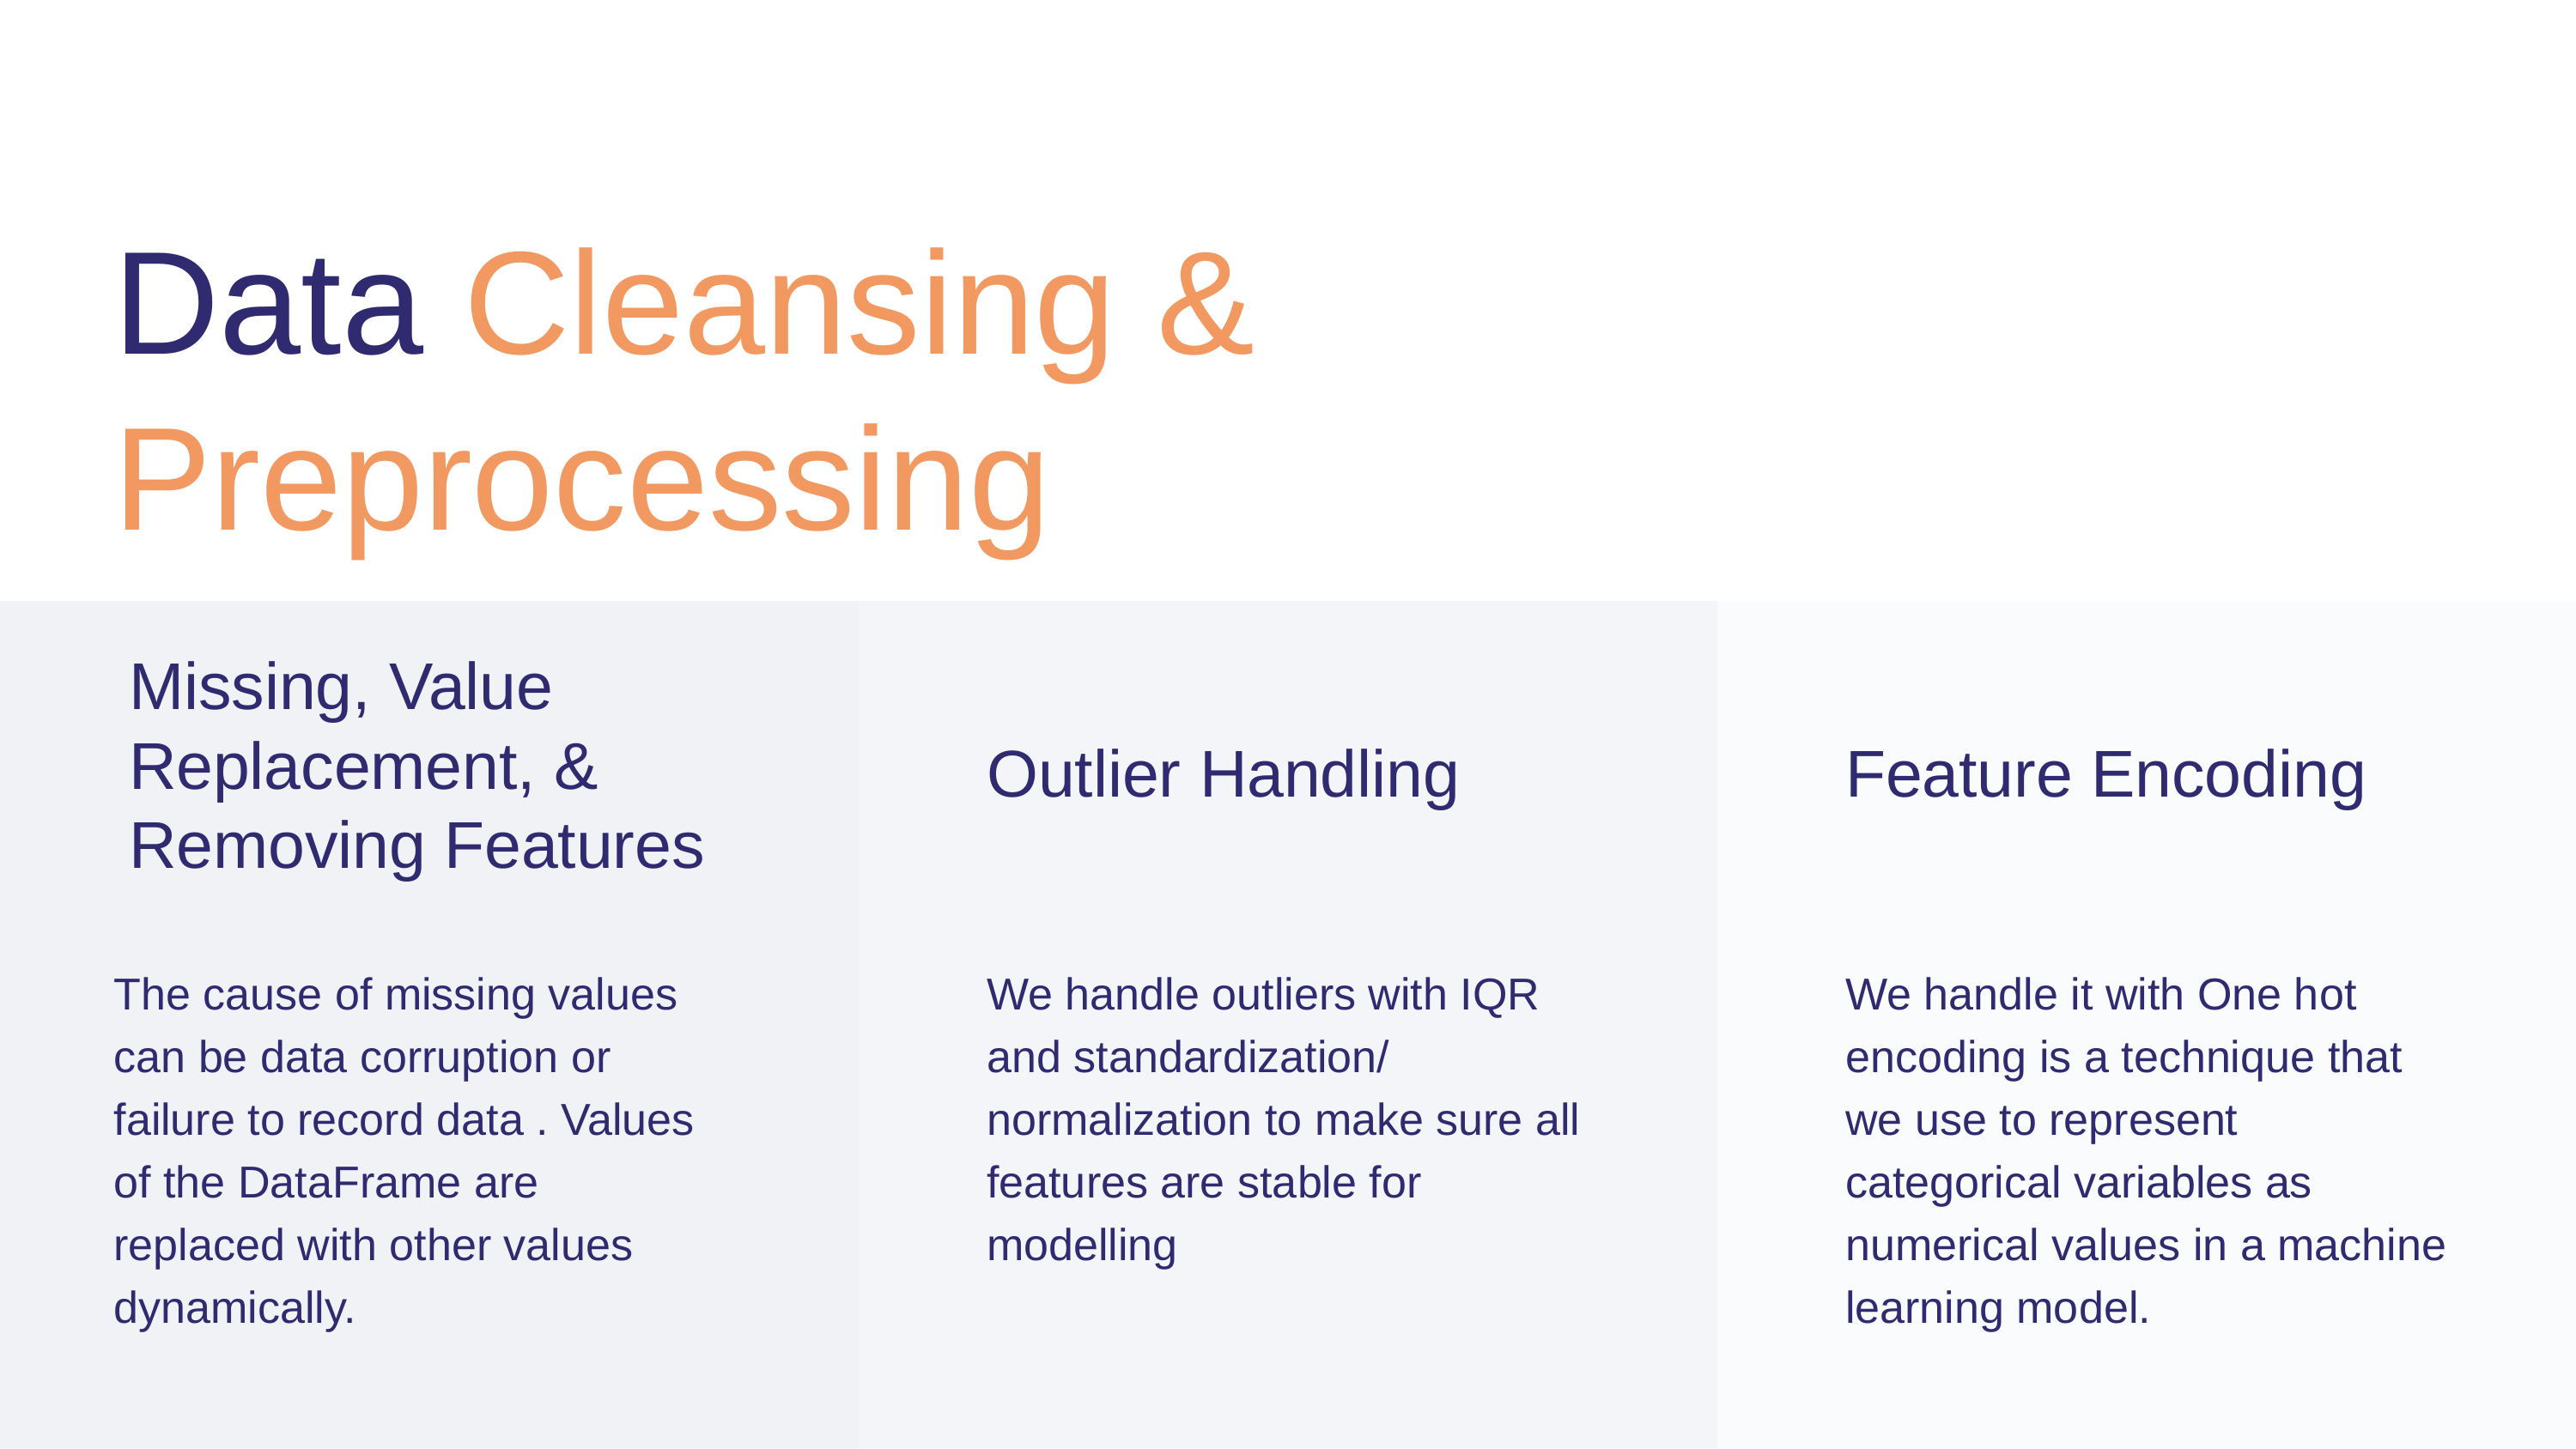

Data Cleansing & Preprocessing

Missing, Value Replacement, & Removing Features
Outlier Handling
Feature Encoding
The cause of missing values can be data corruption or failure to record data . Values of the DataFrame are replaced with other values dynamically.
We handle outliers with IQR and standardization/ normalization to make sure all features are stable for modelling
We handle it with One hot encoding is a technique that we use to represent categorical variables as numerical values in a machine learning model.